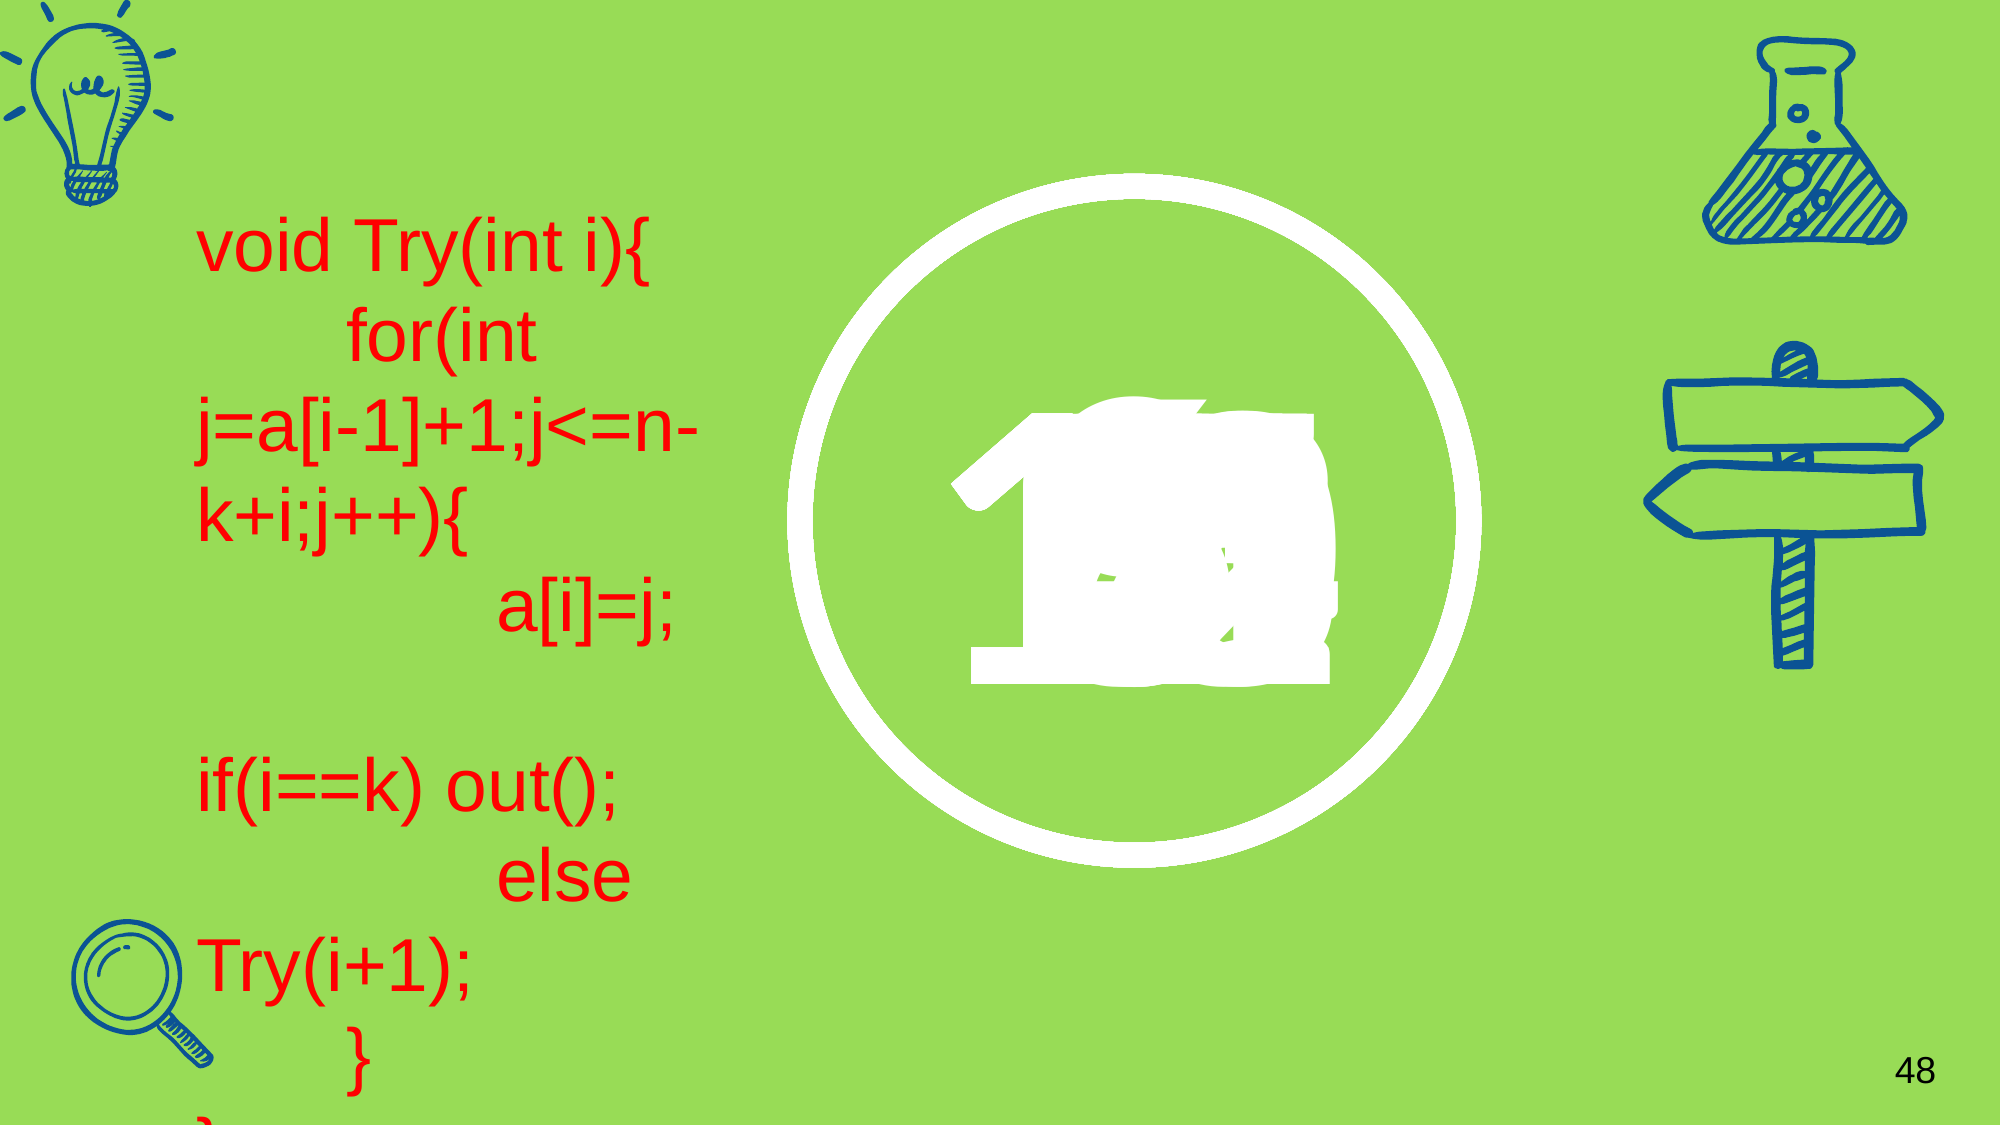

void Try(int i){
	for(int j=a[i-1]+1;j<=n-k+i;j++){
		a[i]=j;
		if(i==k) out();
		else Try(i+1);
	}
}

15
14
13
12
11
10
9
8
7
6
5
4
3
2
1

48